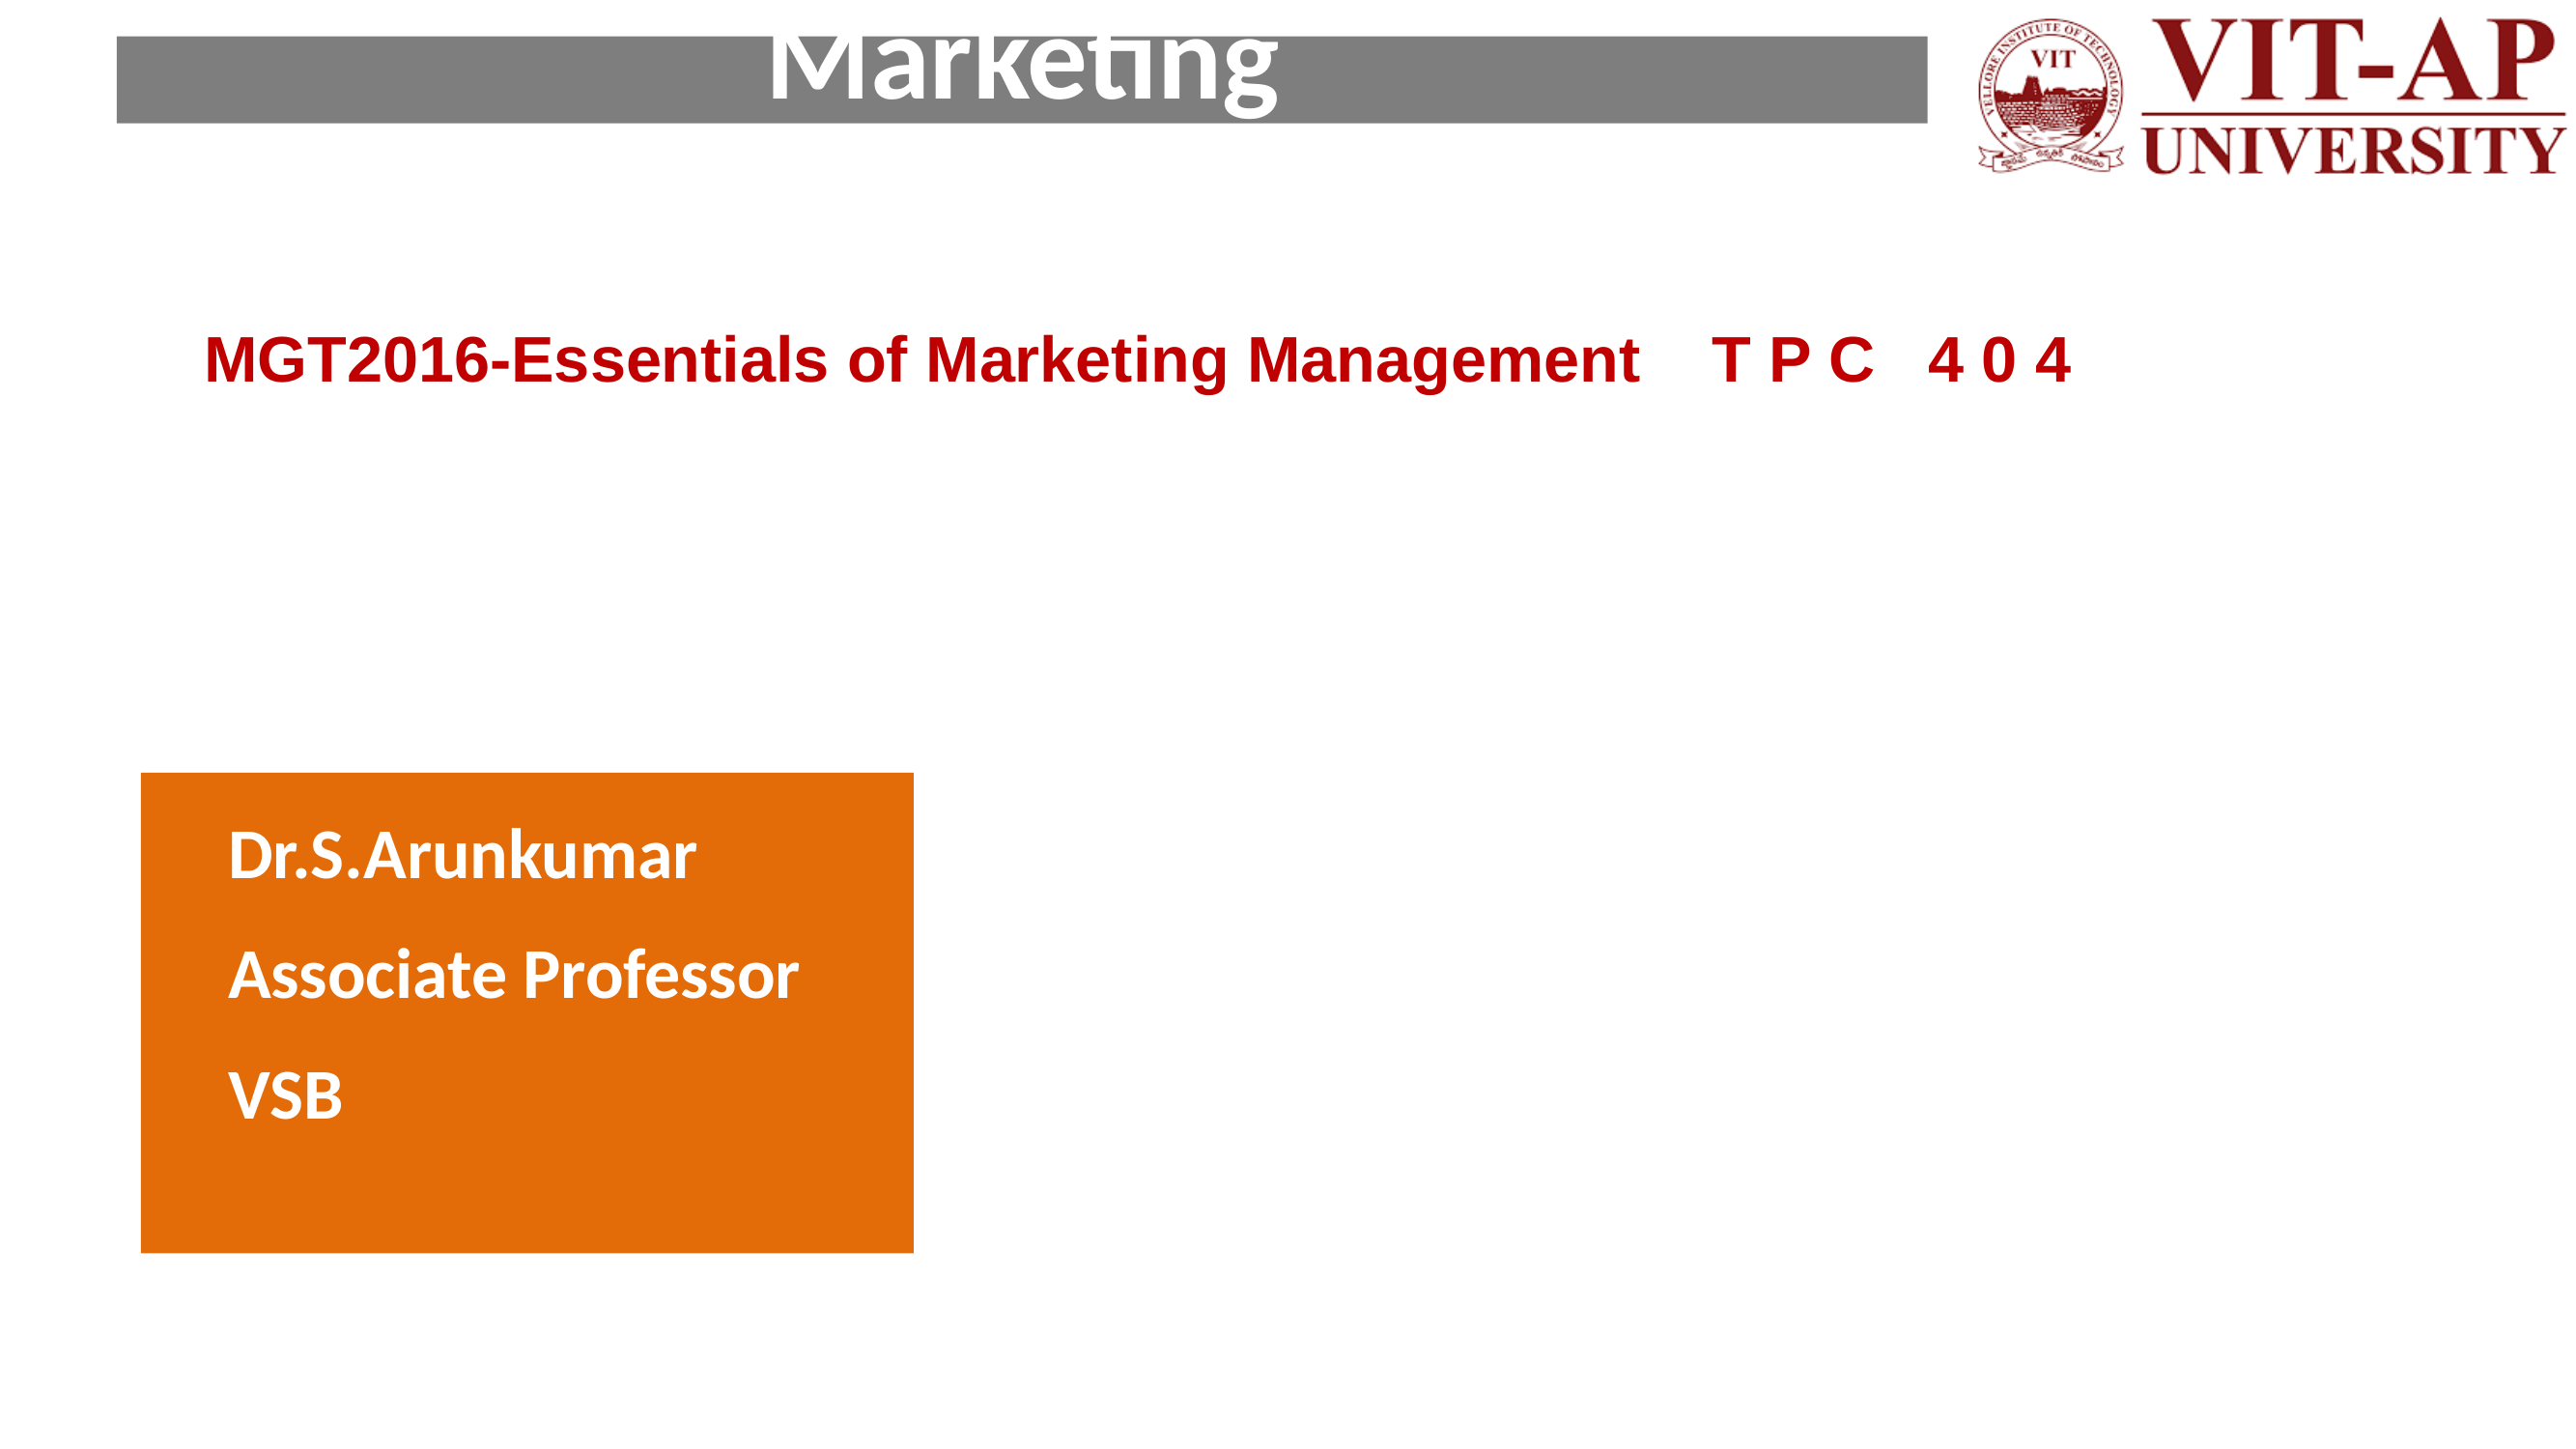

Marketing

MGT2016-Essentials of Marketing Management    T P C   4 0 4
Dr.S.Arunkumar
Associate Professor
VSB